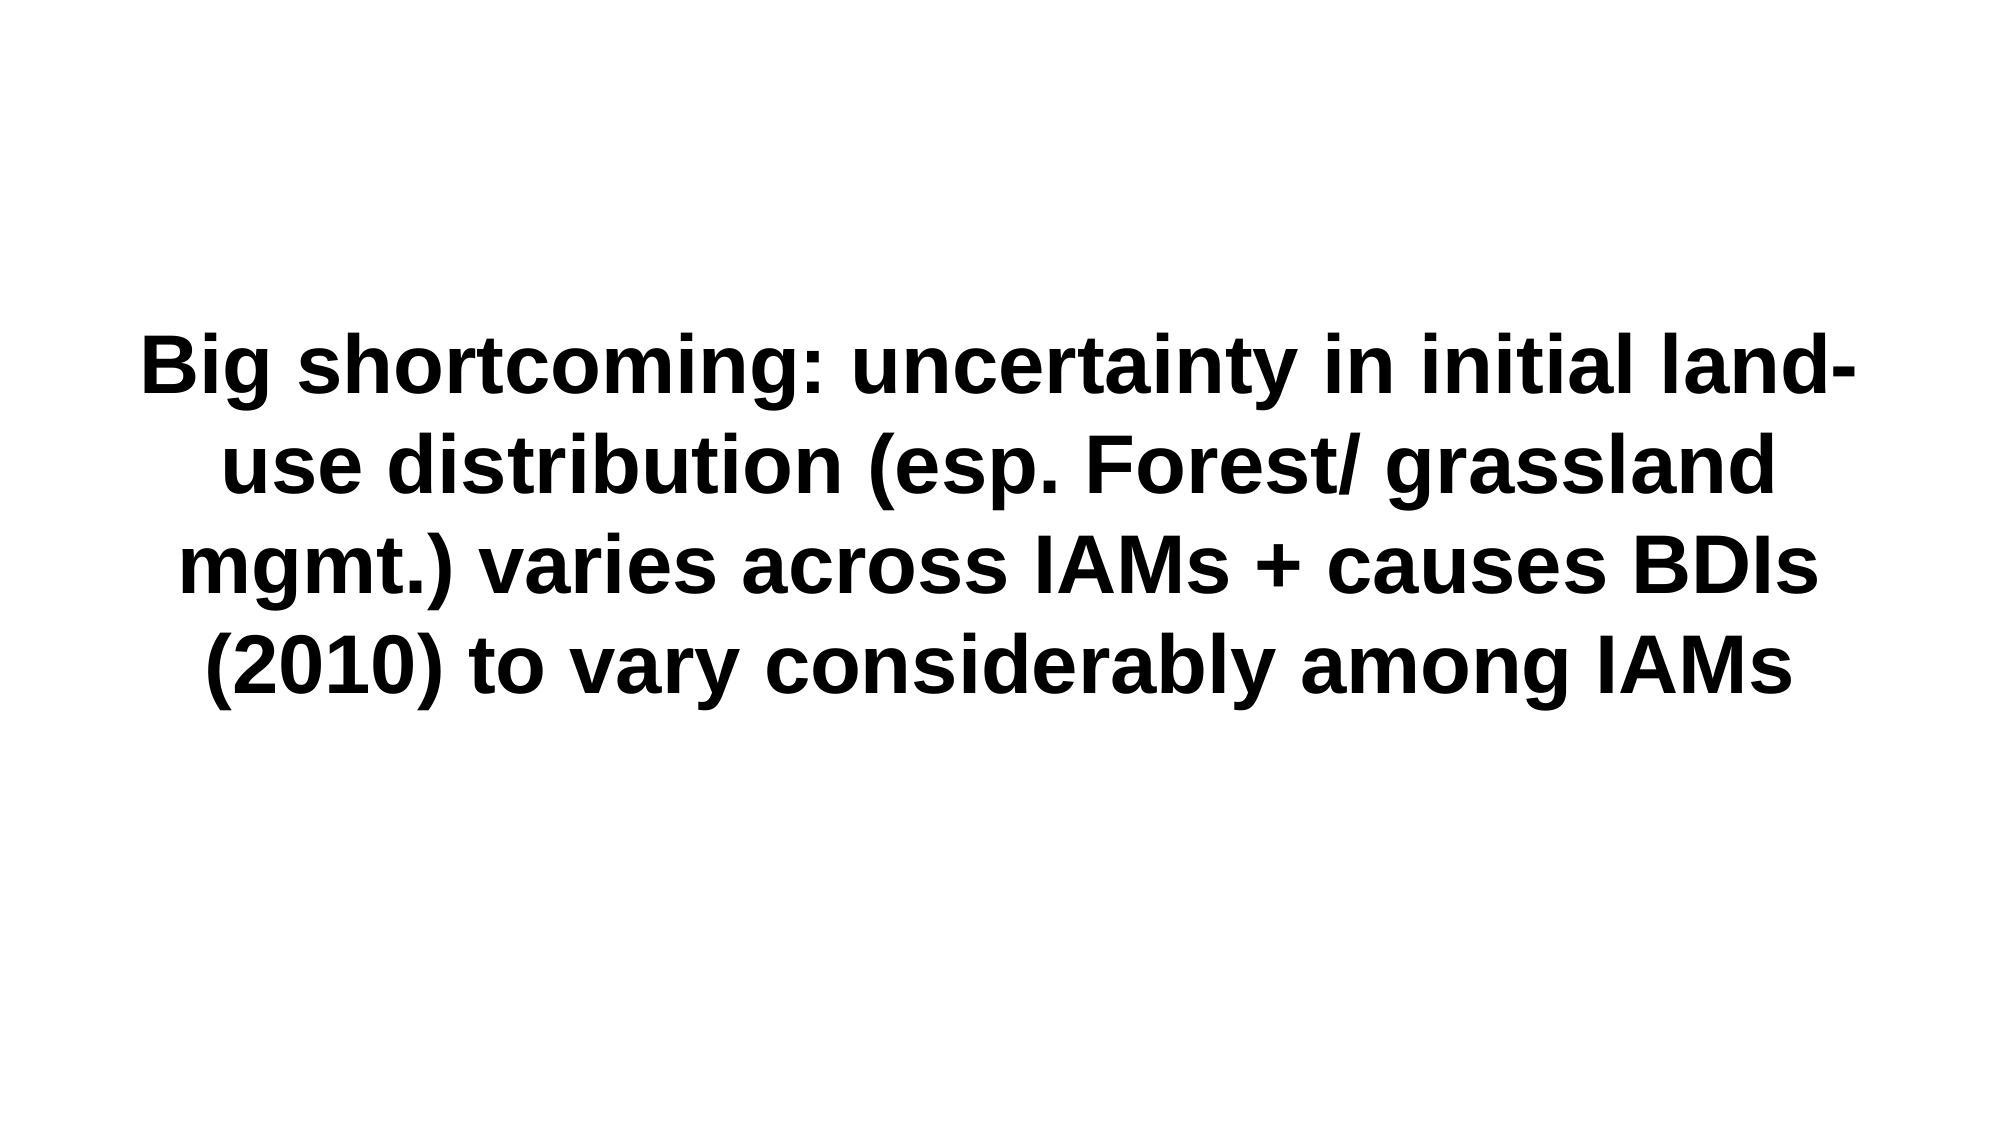

Big shortcoming: uncertainty in initial land-use distribution (esp. Forest/ grassland mgmt.) varies across IAMs + causes BDIs (2010) to vary considerably among IAMs